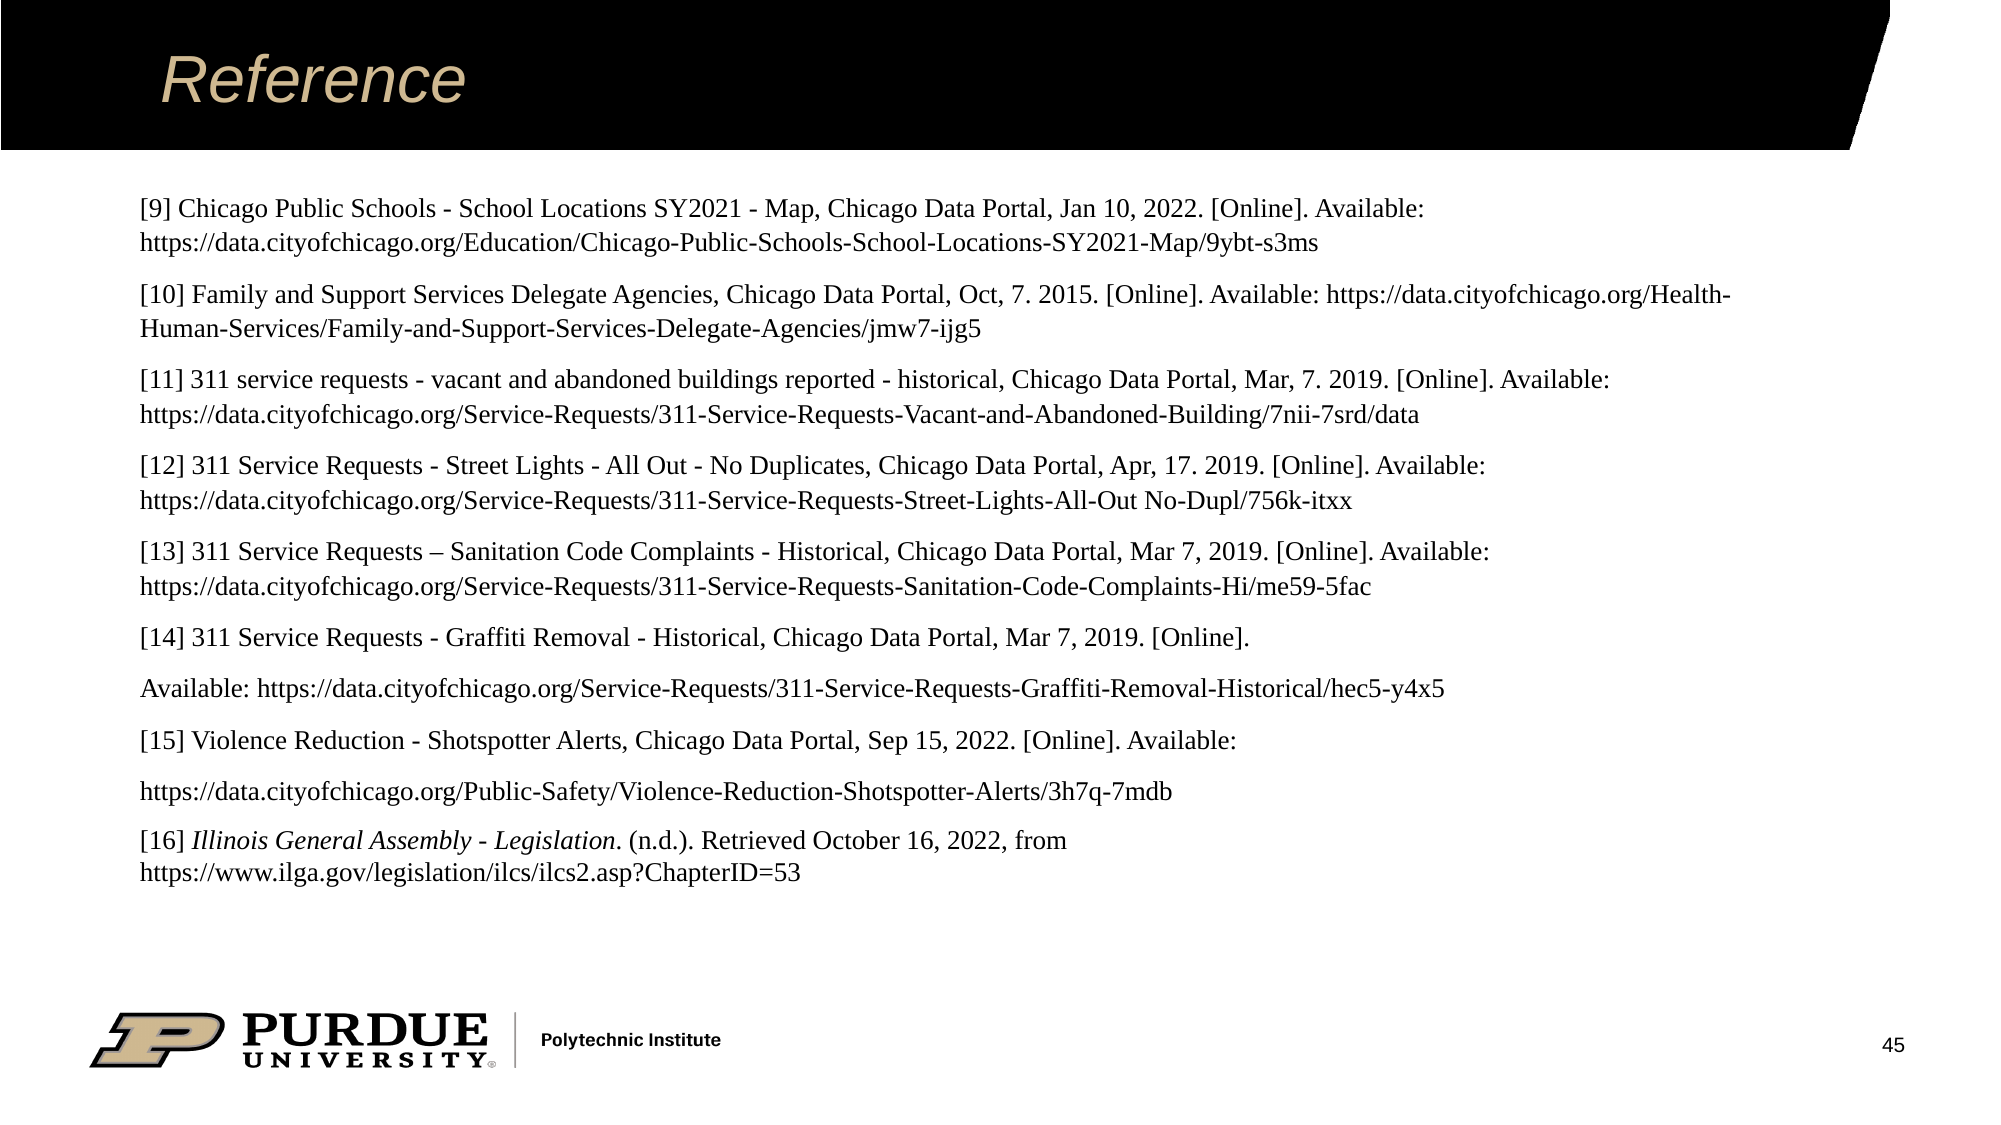

# Reference
[9] Chicago Public Schools - School Locations SY2021 - Map, Chicago Data Portal, Jan 10, 2022. [Online]. Available: https://data.cityofchicago.org/Education/Chicago-Public-Schools-School-Locations-SY2021-Map/9ybt-s3ms
[10] Family and Support Services Delegate Agencies, Chicago Data Portal, Oct, 7. 2015. [Online]. Available: https://data.cityofchicago.org/Health-Human-Services/Family-and-Support-Services-Delegate-Agencies/jmw7-ijg5
[11] 311 service requests - vacant and abandoned buildings reported - historical, Chicago Data Portal, Mar, 7. 2019. [Online]. Available: https://data.cityofchicago.org/Service-Requests/311-Service-Requests-Vacant-and-Abandoned-Building/7nii-7srd/data
[12] 311 Service Requests - Street Lights - All Out - No Duplicates, Chicago Data Portal, Apr, 17. 2019. [Online]. Available: https://data.cityofchicago.org/Service-Requests/311-Service-Requests-Street-Lights-All-Out No-Dupl/756k-itxx
[13] 311 Service Requests – Sanitation Code Complaints - Historical, Chicago Data Portal, Mar 7, 2019. [Online]. Available: https://data.cityofchicago.org/Service-Requests/311-Service-Requests-Sanitation-Code-Complaints-Hi/me59-5fac
[14] 311 Service Requests - Graffiti Removal - Historical, Chicago Data Portal, Mar 7, 2019. [Online].
Available: https://data.cityofchicago.org/Service-Requests/311-Service-Requests-Graffiti-Removal-Historical/hec5-y4x5
[15] Violence Reduction - Shotspotter Alerts, Chicago Data Portal, Sep 15, 2022. [Online]. Available:
https://data.cityofchicago.org/Public-Safety/Violence-Reduction-Shotspotter-Alerts/3h7q-7mdb
[16] Illinois General Assembly - Legislation. (n.d.). Retrieved October 16, 2022, from
https://www.ilga.gov/legislation/ilcs/ilcs2.asp?ChapterID=53
45